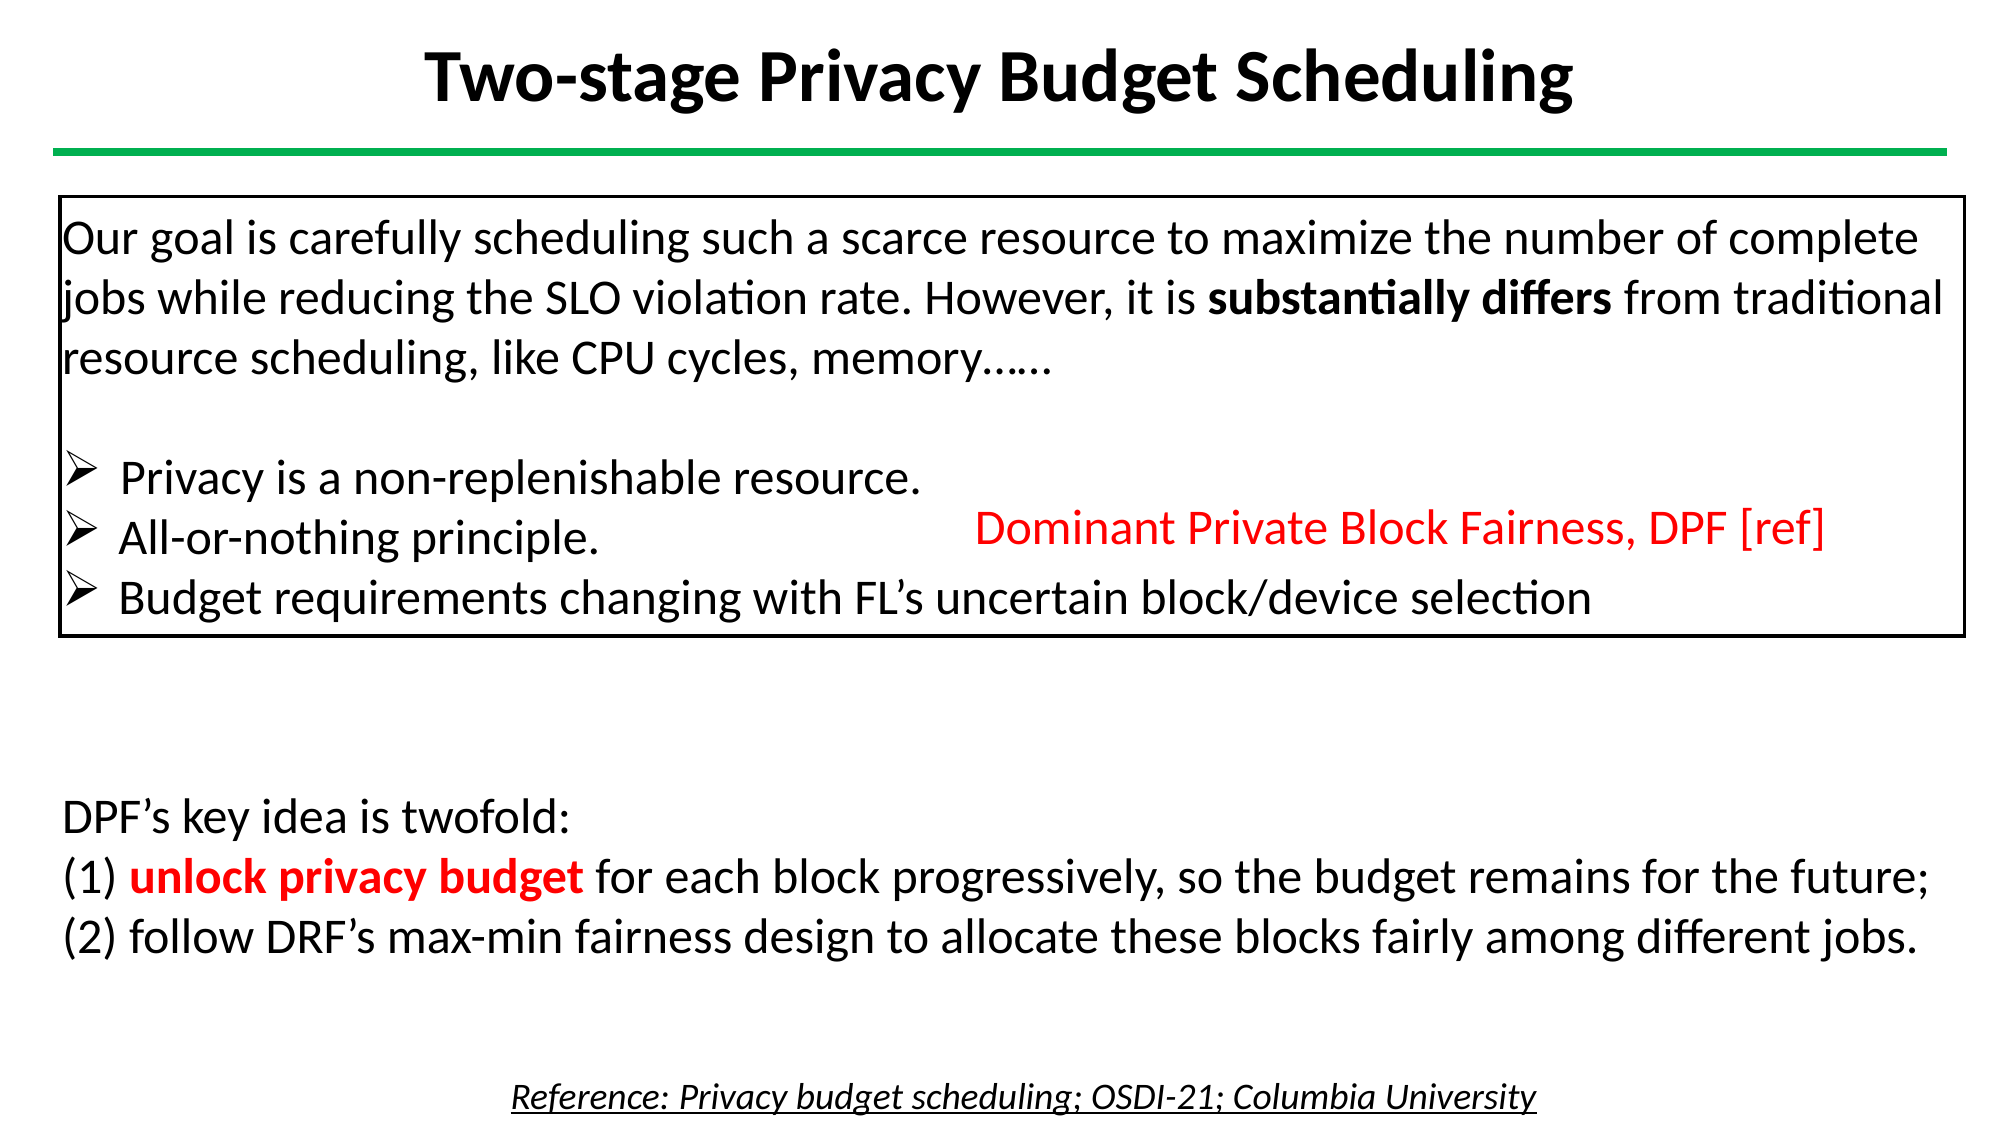

# Two-stage Privacy Budget Scheduling

Our goal is carefully scheduling such a scarce resource to maximize the number of complete
jobs while reducing the SLO violation rate. However, it is substantially differs from traditional resource scheduling, like CPU cycles, memory……

 Privacy is a non-replenishable resource.
All-or-nothing principle.
Budget requirements changing with FL’s uncertain block/device selection
Dominant Private Block Fairness, DPF [ref]
DPF’s key idea is twofold:
(1) unlock privacy budget for each block progressively, so the budget remains for the future;
(2) follow DRF’s max-min fairness design to allocate these blocks fairly among different jobs.
Reference: Privacy budget scheduling; OSDI-21; Columbia University